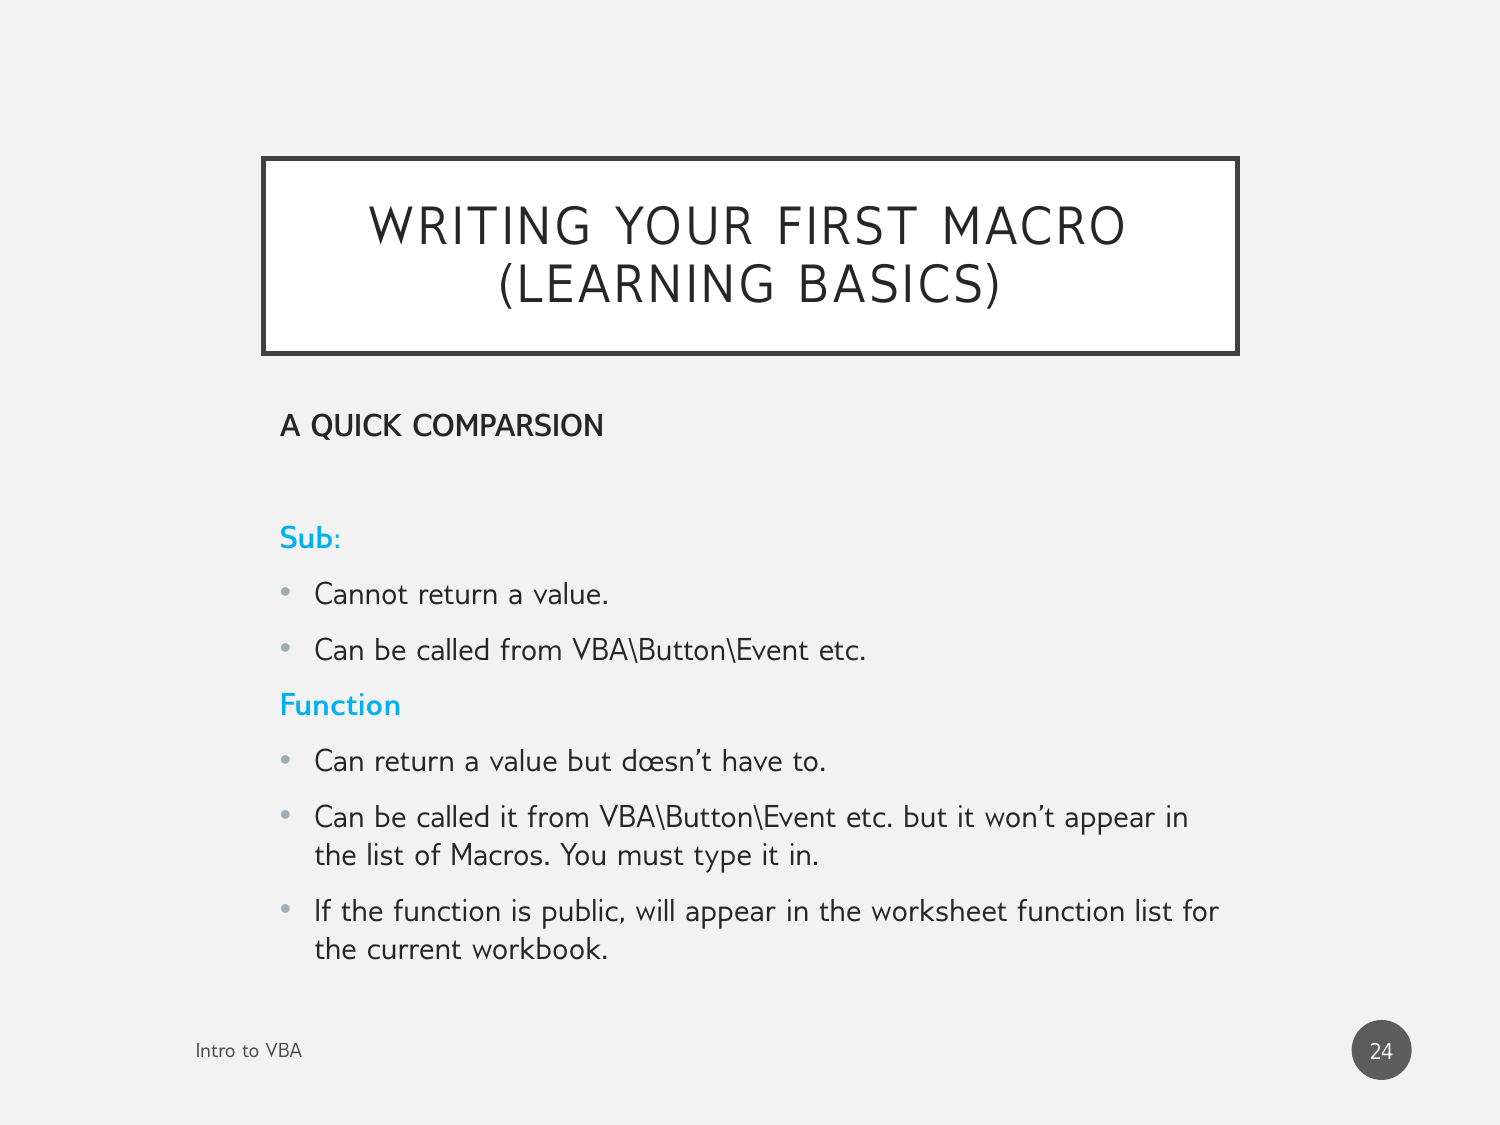

# Writing Your First Macro (Learning Basics)
A QUICK COMPARSION

Sub:
Cannot return a value.
Can be called from VBA\Button\Event etc.
Function
Can return a value but doesn’t have to.
Can be called it from VBA\Button\Event etc. but it won’t appear in the list of Macros. You must type it in.
If the function is public, will appear in the worksheet function list for the current workbook.

24
Intro to VBA